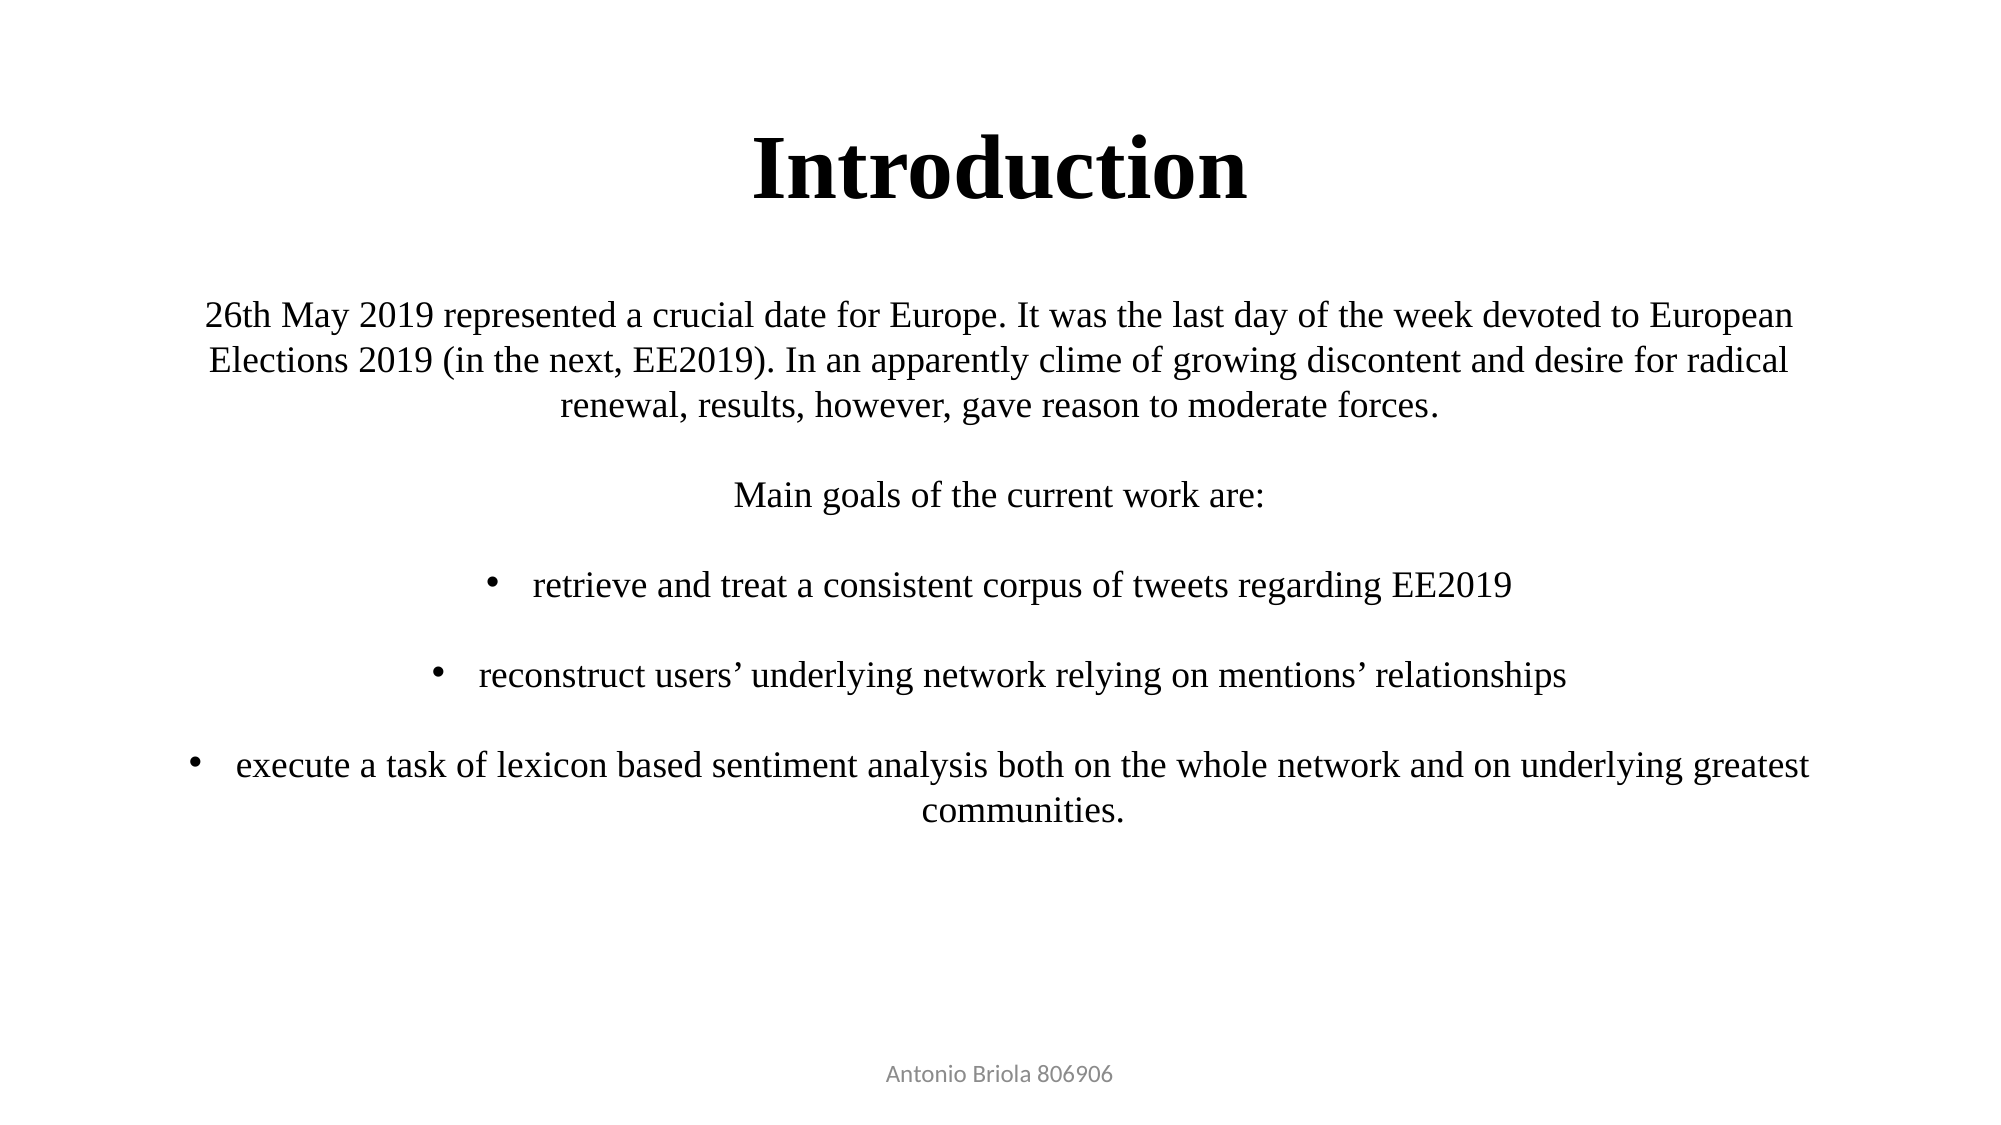

# Introduction
26th May 2019 represented a crucial date for Europe. It was the last day of the week devoted to European Elections 2019 (in the next, EE2019). In an apparently clime of growing discontent and desire for radical renewal, results, however, gave reason to moderate forces.

Main goals of the current work are:

retrieve and treat a consistent corpus of tweets regarding EE2019

reconstruct users’ underlying network relying on mentions’ relationships

execute a task of lexicon based sentiment analysis both on the whole network and on underlying greatest communities.
Antonio Briola 806906